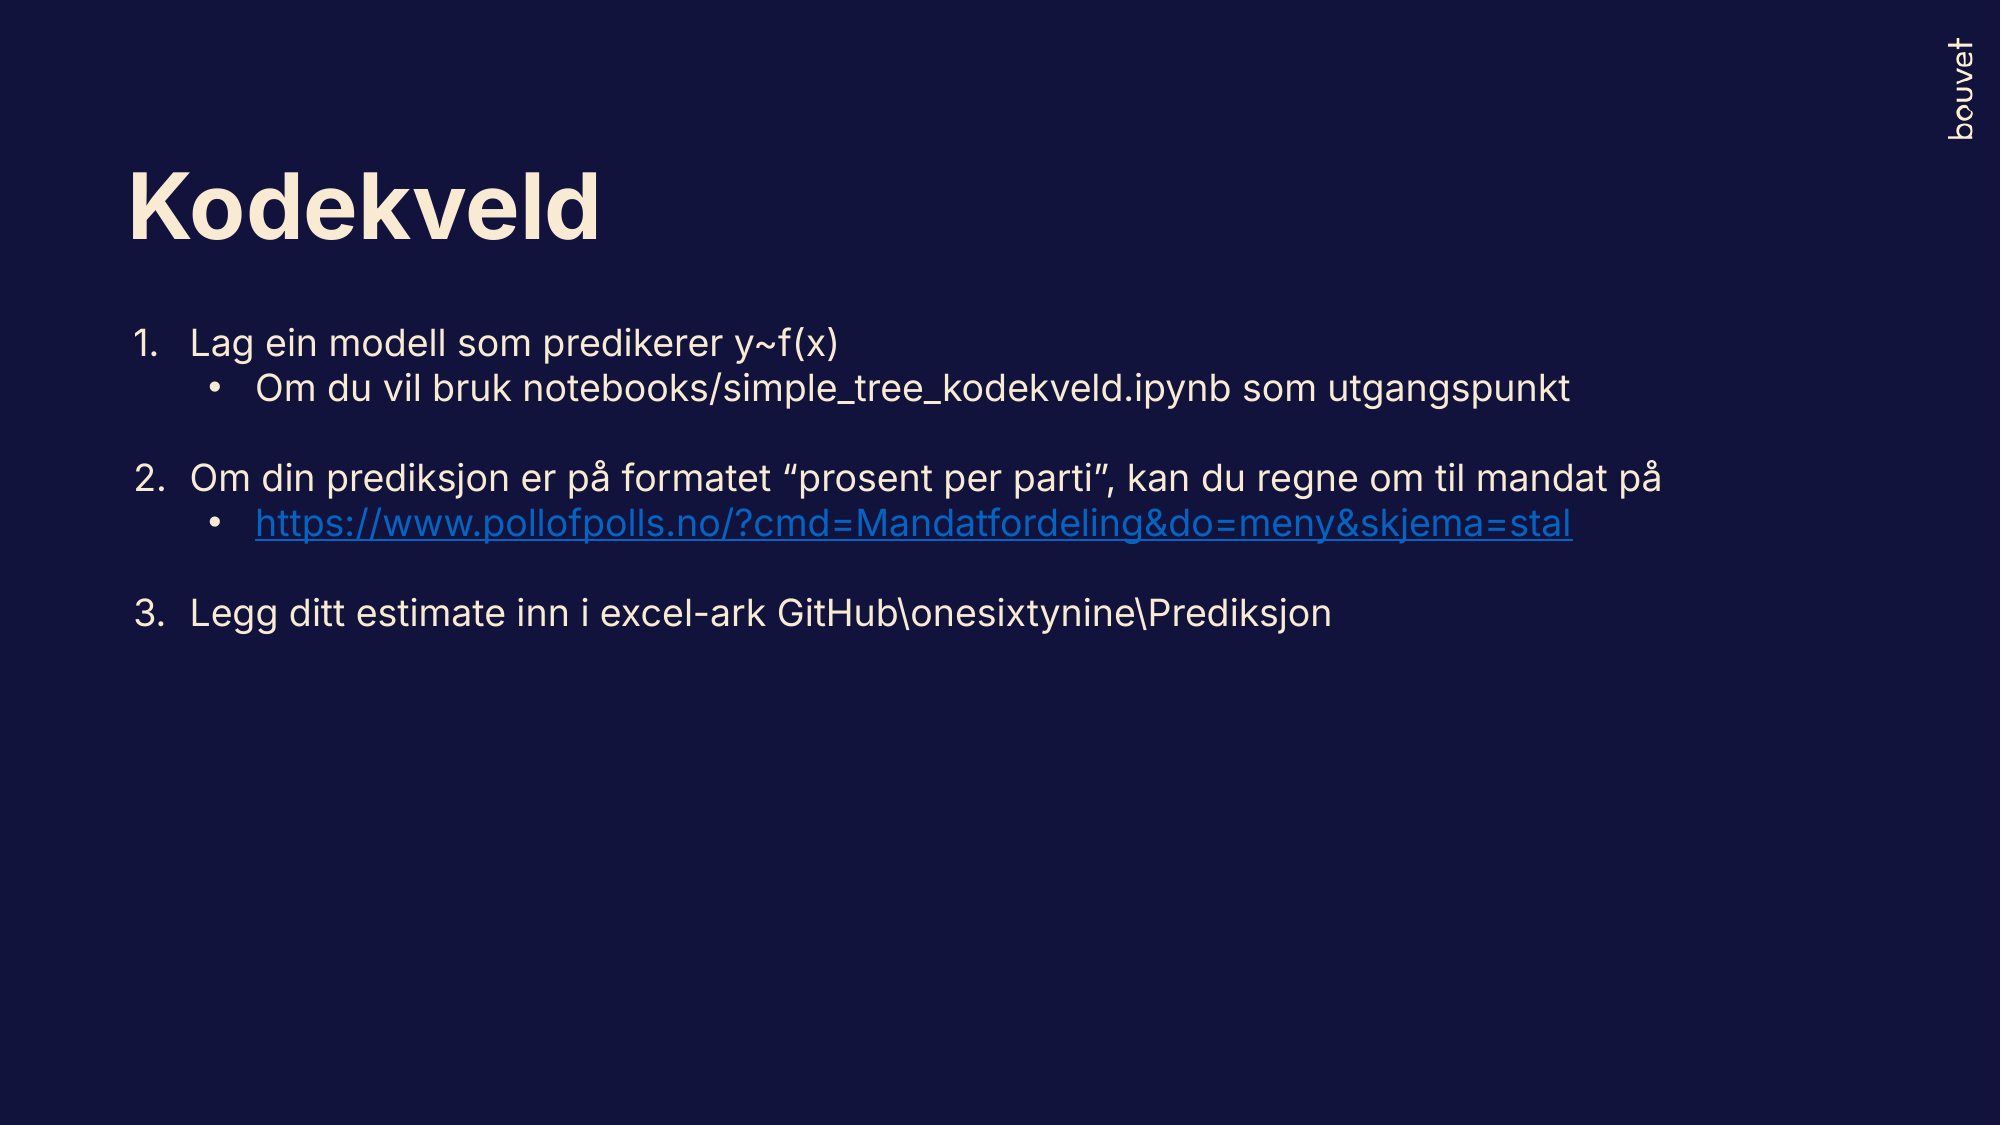

# Kodekveld
Lag ein modell som predikerer y~f(x)
Om du vil bruk notebooks/simple_tree_kodekveld.ipynb som utgangspunkt

Om din prediksjon er på formatet “prosent per parti”, kan du regne om til mandat på
https://www.pollofpolls.no/?cmd=Mandatfordeling&do=meny&skjema=stal

Legg ditt estimate inn i excel-ark GitHub\onesixtynine\Prediksjon